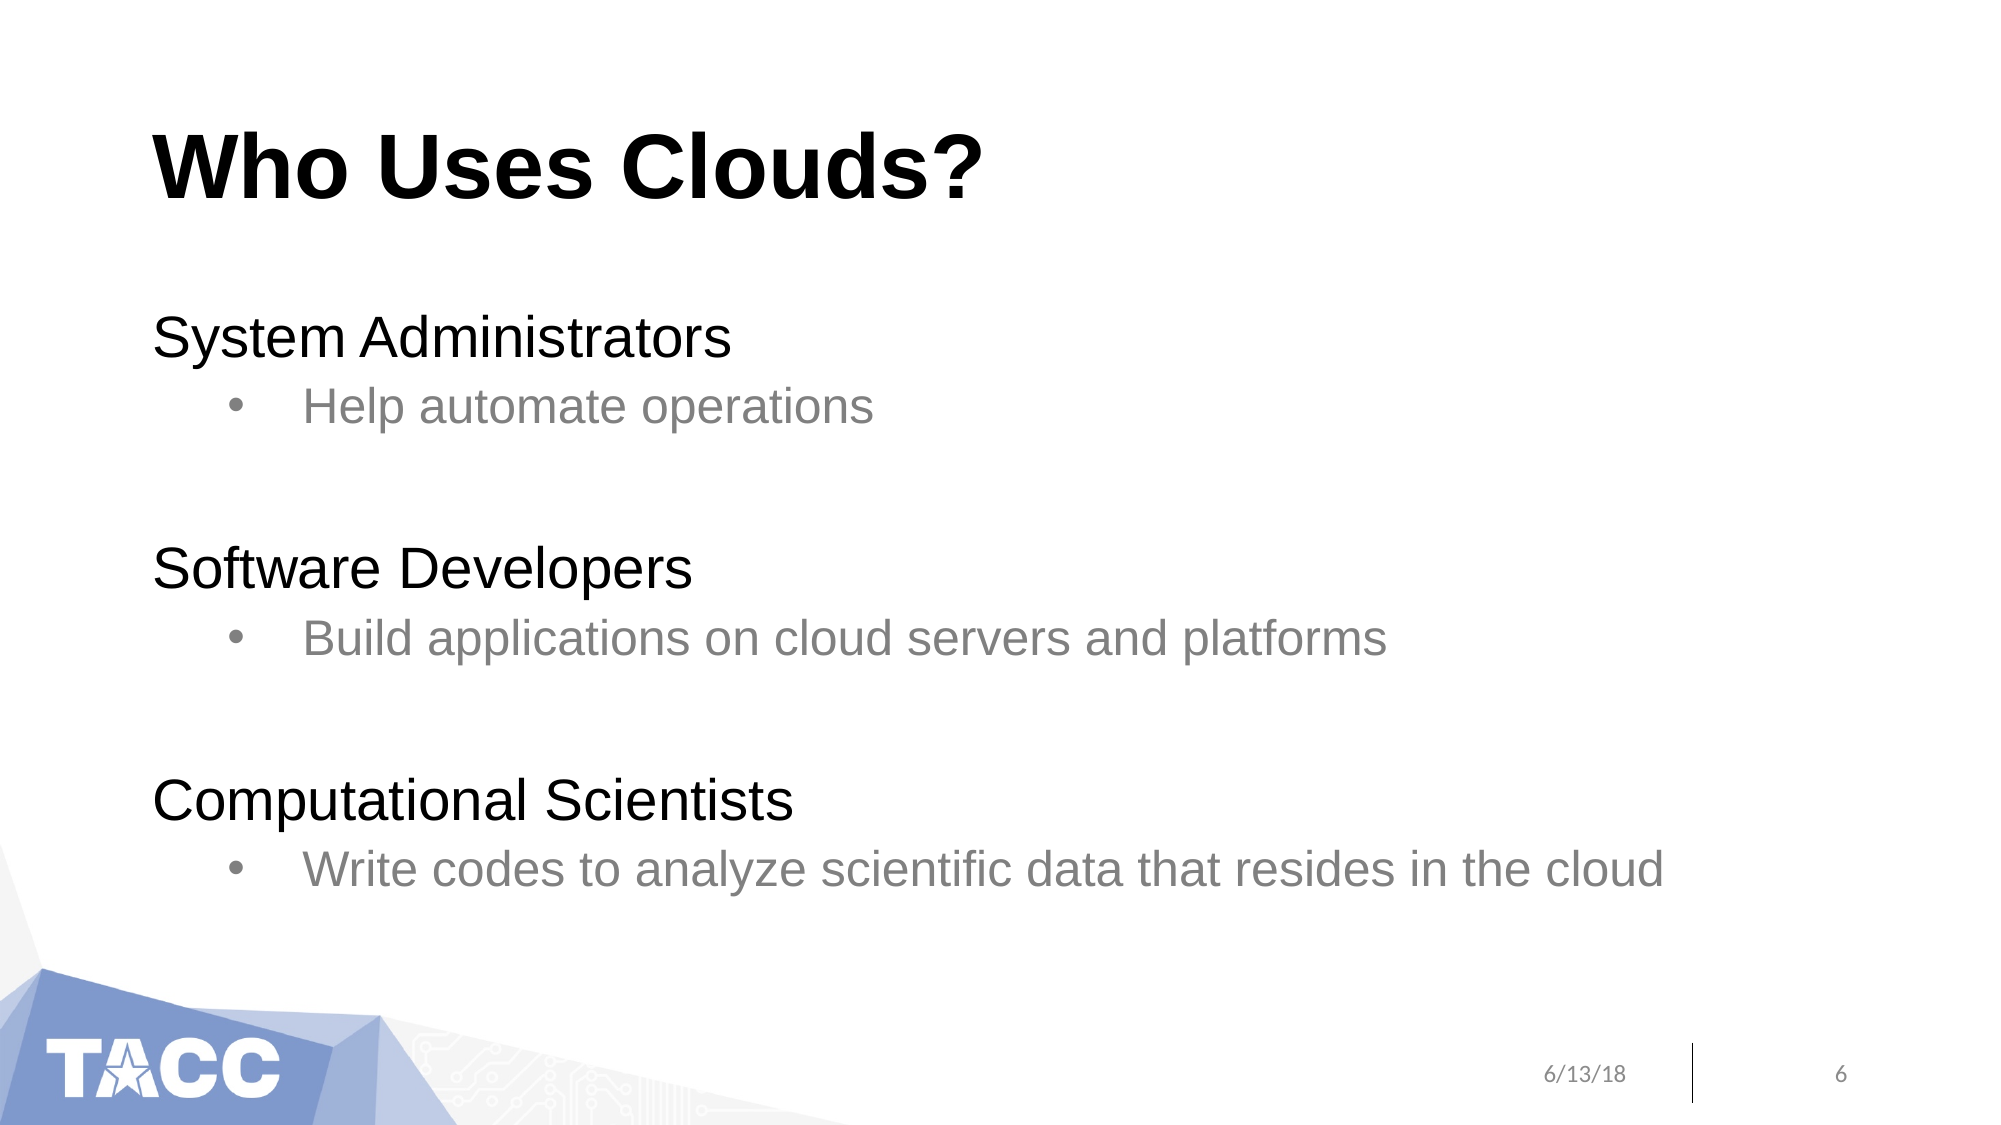

# Who Uses Clouds?
System Administrators
Help automate operations

Software Developers
Build applications on cloud servers and platforms

Computational Scientists
Write codes to analyze scientific data that resides in the cloud

6/13/18
6